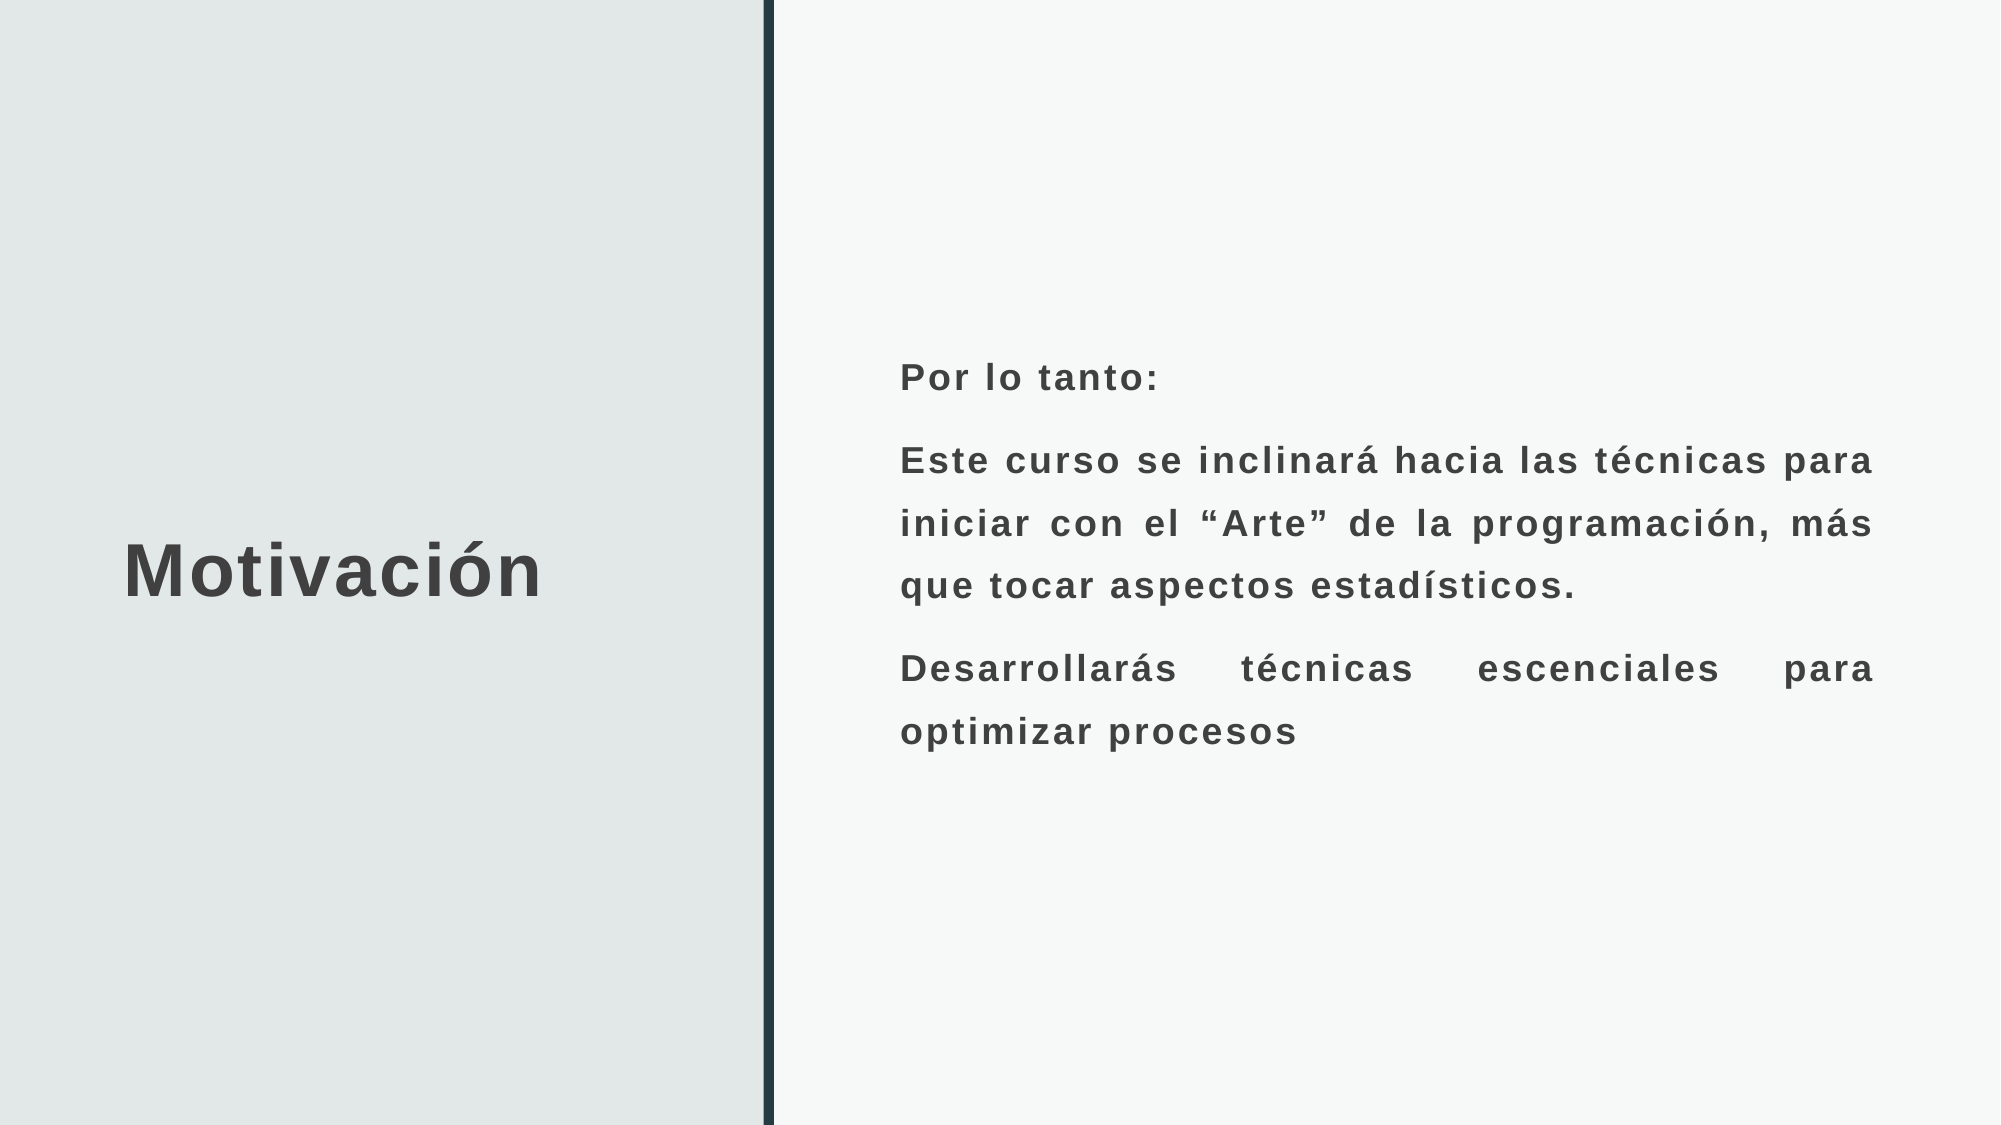

# Motivación
Por lo tanto:
Este curso se inclinará hacia las técnicas para iniciar con el “Arte” de la programación, más que tocar aspectos estadísticos.
Desarrollarás técnicas escenciales para optimizar procesos